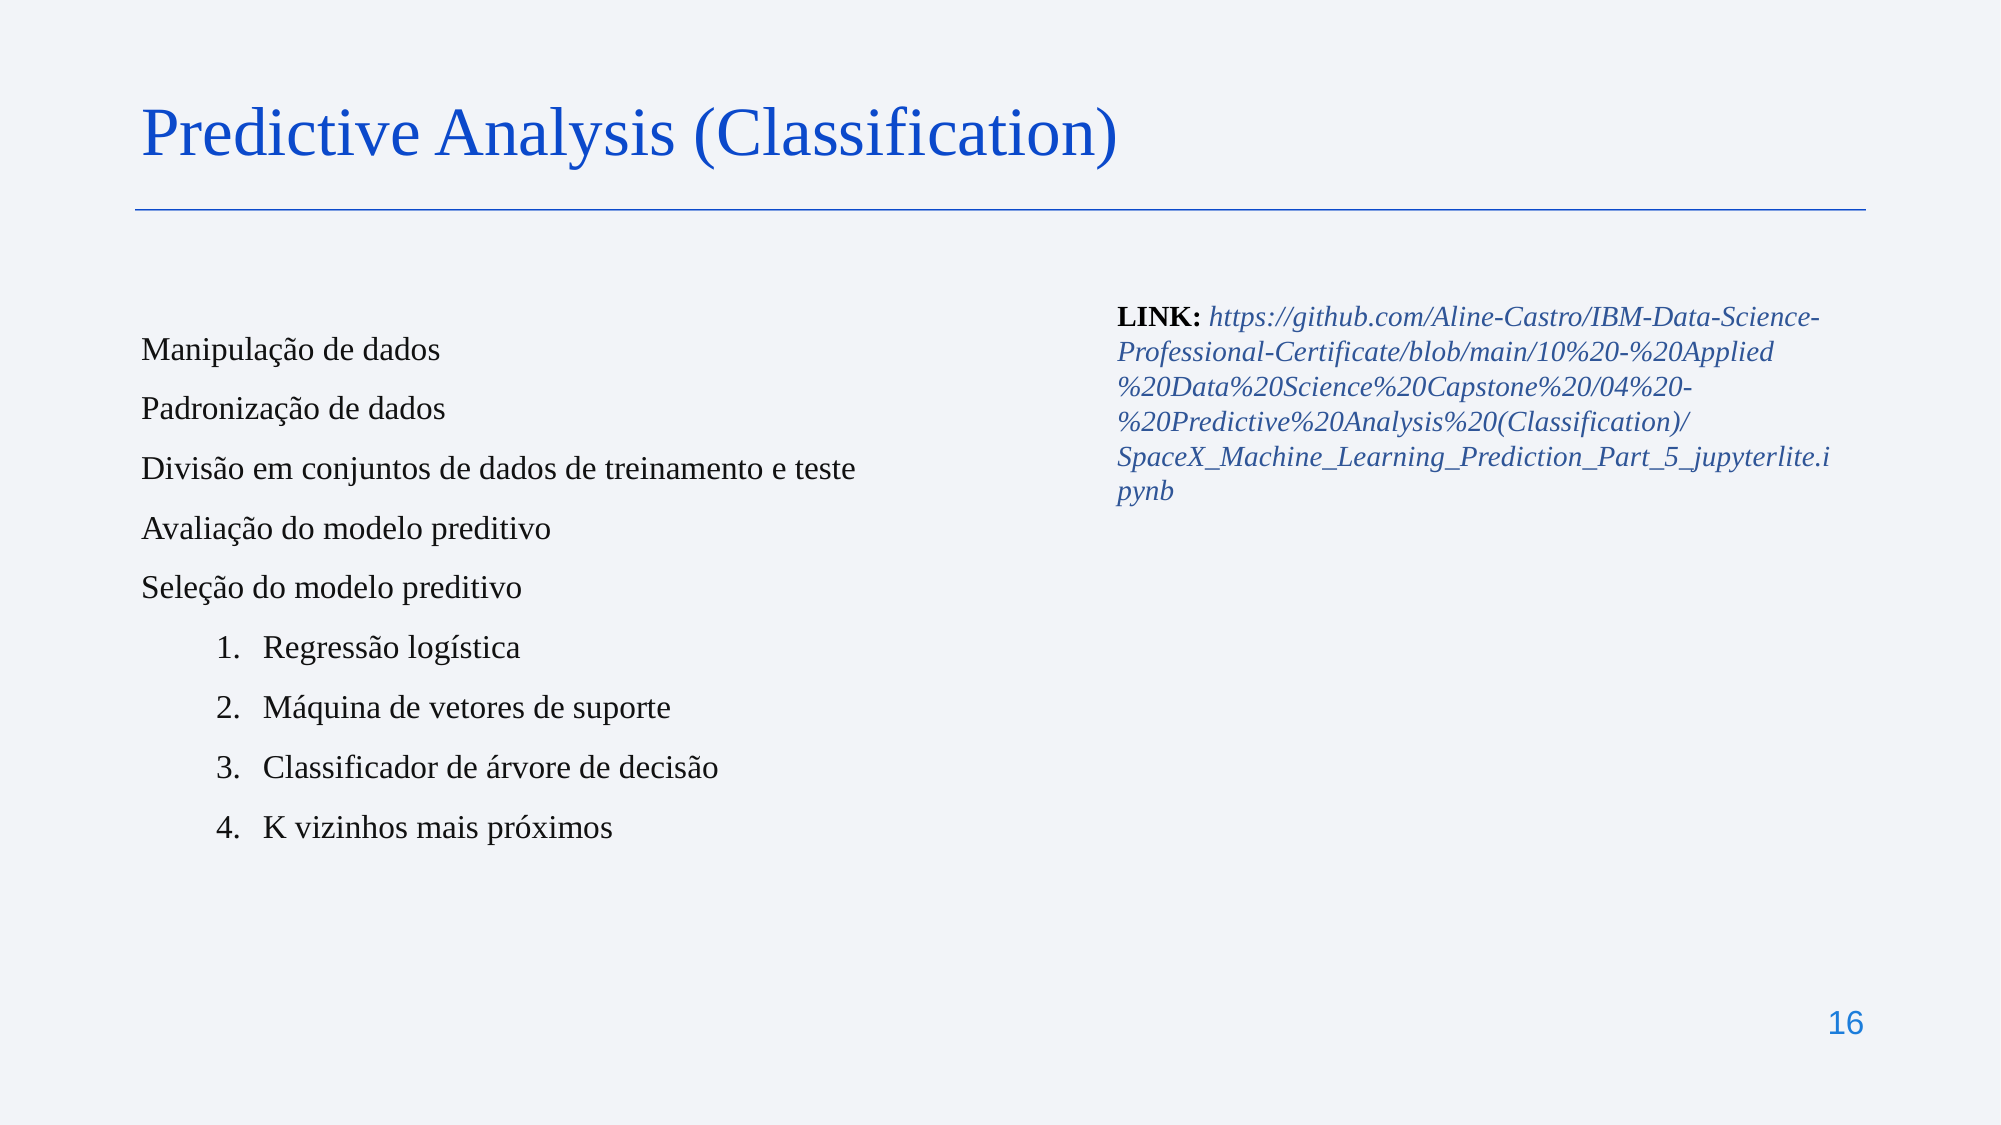

Predictive Analysis (Classification)
LINK: https://github.com/Aline-Castro/IBM-Data-Science-Professional-Certificate/blob/main/10%20-%20Applied%20Data%20Science%20Capstone%20/04%20-%20Predictive%20Analysis%20(Classification)/SpaceX_Machine_Learning_Prediction_Part_5_jupyterlite.ipynb
Manipulação de dados
Padronização de dados
Divisão em conjuntos de dados de treinamento e teste
Avaliação do modelo preditivo
Seleção do modelo preditivo
Regressão logística
Máquina de vetores de suporte
Classificador de árvore de decisão
K vizinhos mais próximos

16